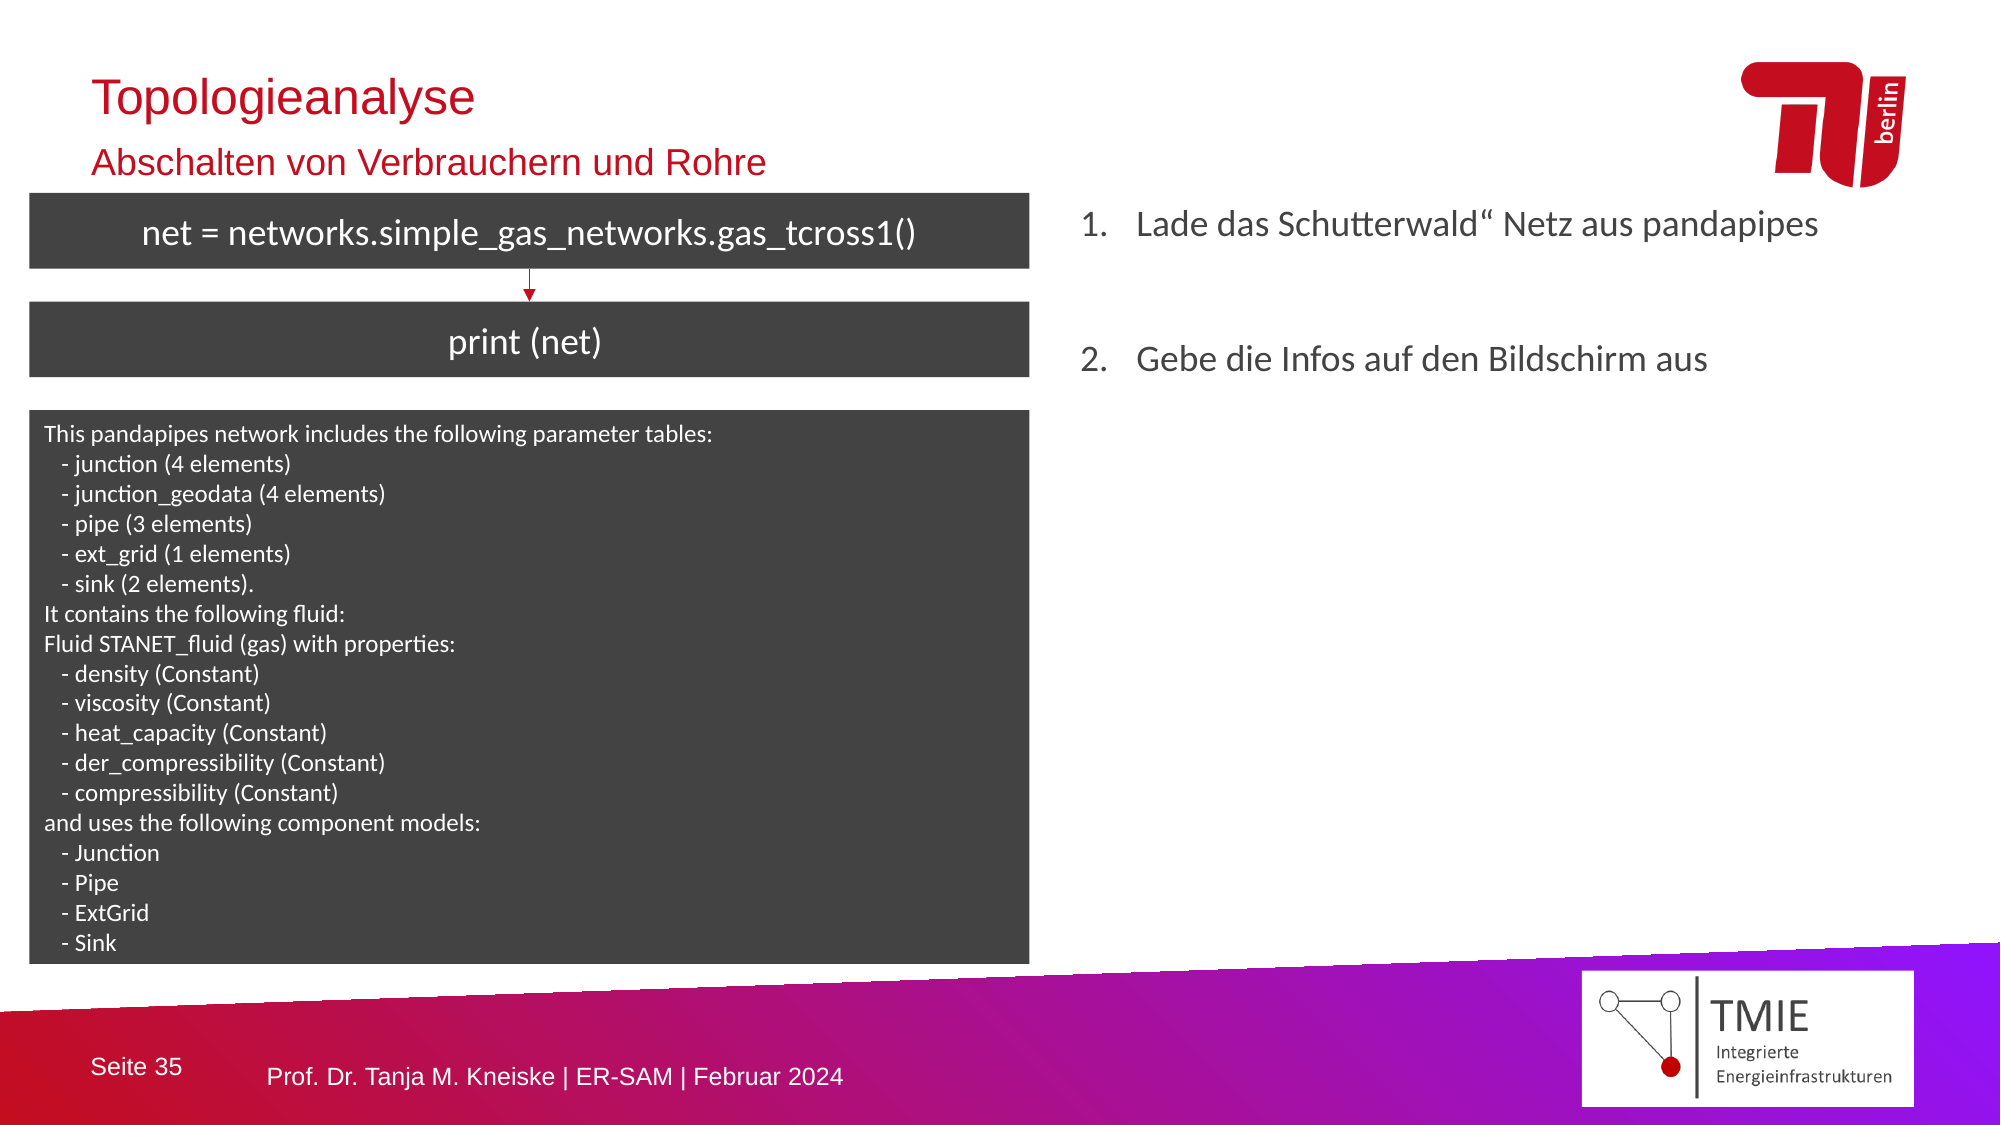

Topologieanalyse
Abschalten von Verbrauchern und Rohre
Lade das Schutterwald“ Netz aus pandapipes

Gebe die Infos auf den Bildschirm aus

net = networks.simple_gas_networks.gas_tcross1()
print (net)
This pandapipes network includes the following parameter tables:
   - junction (4 elements)
   - junction_geodata (4 elements)
   - pipe (3 elements)
   - ext_grid (1 elements)
   - sink (2 elements).
It contains the following fluid:
Fluid STANET_fluid (gas) with properties:
   - density (Constant)
   - viscosity (Constant)
   - heat_capacity (Constant)
   - der_compressibility (Constant)
   - compressibility (Constant)
and uses the following component models:
   - Junction
   - Pipe
   - ExtGrid
   - Sink